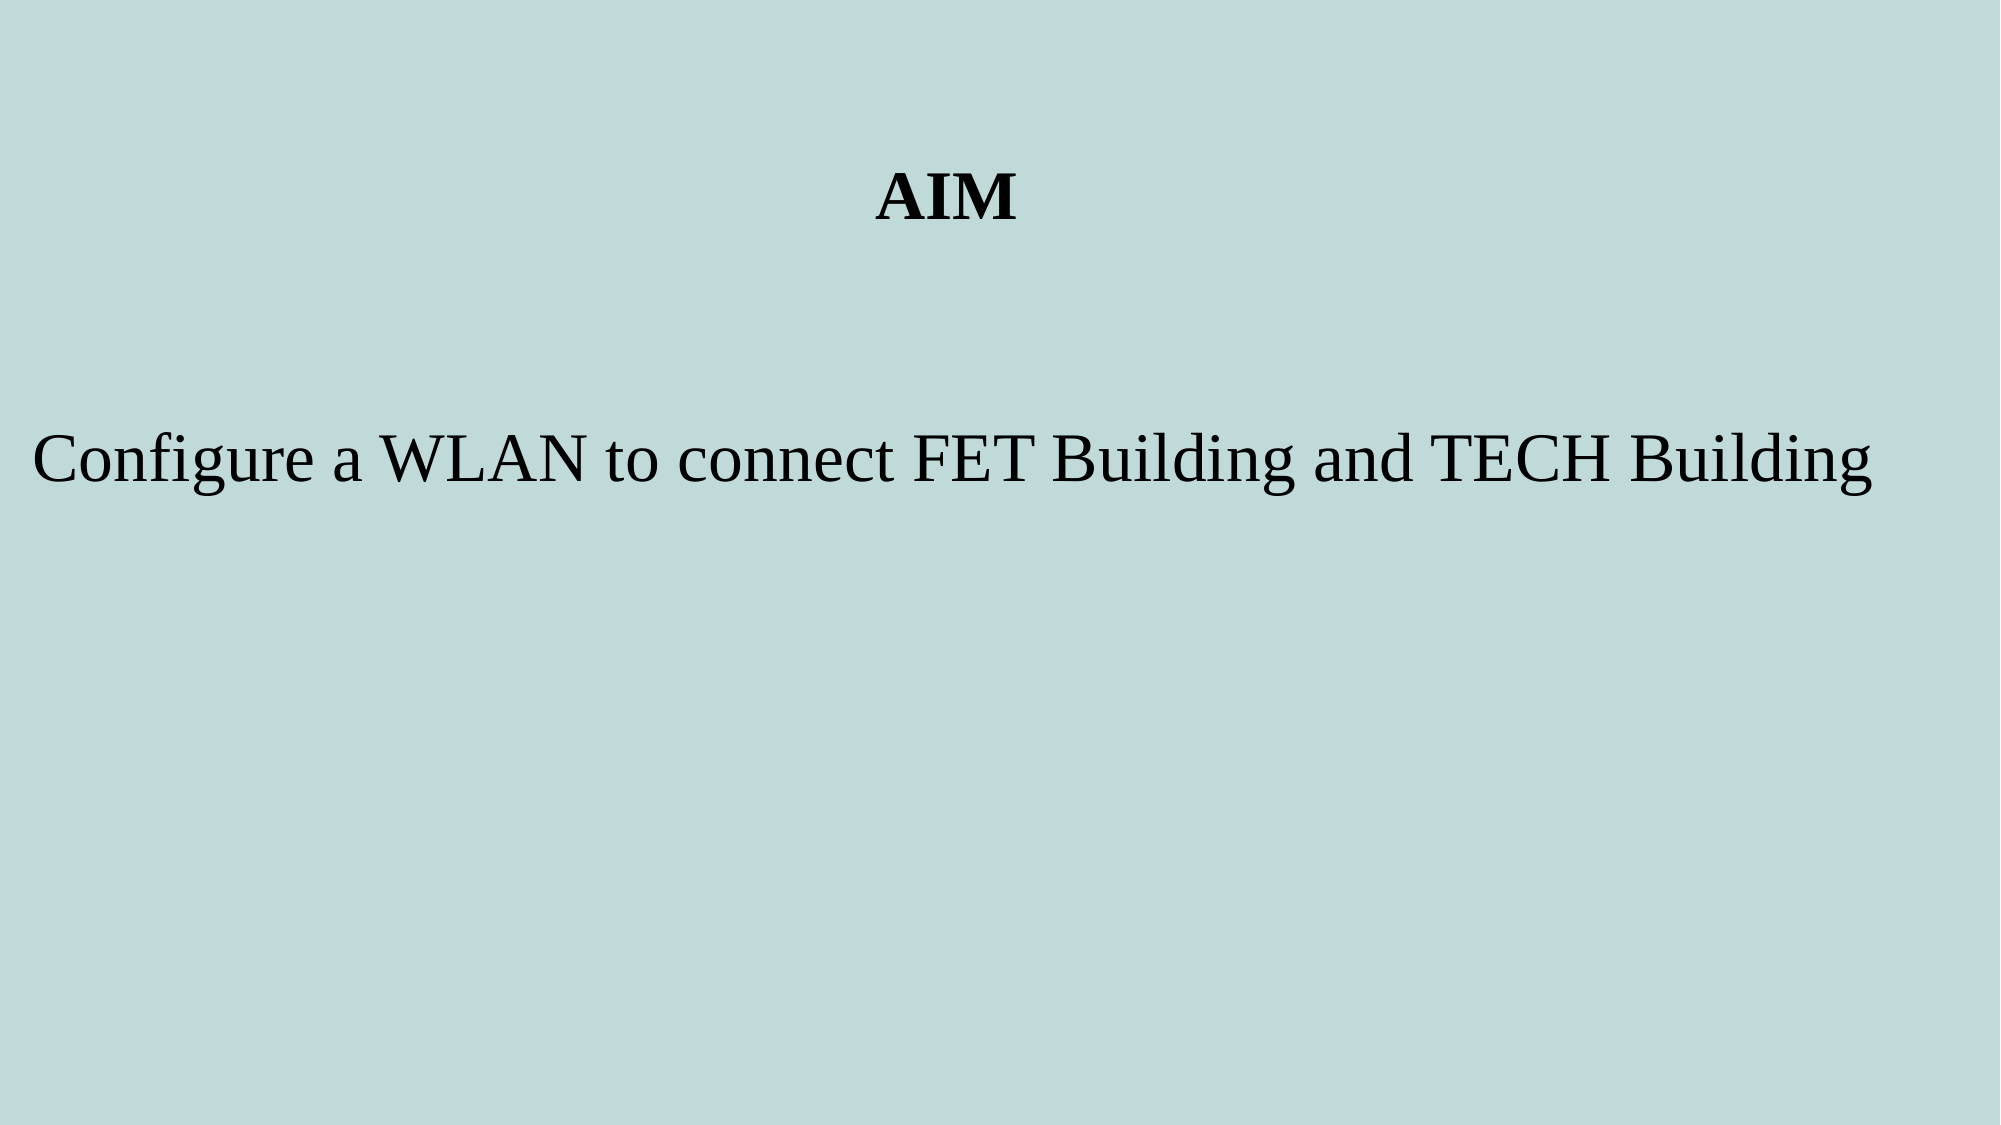

AIM
 Configure a WLAN to connect FET Building and TECH Building